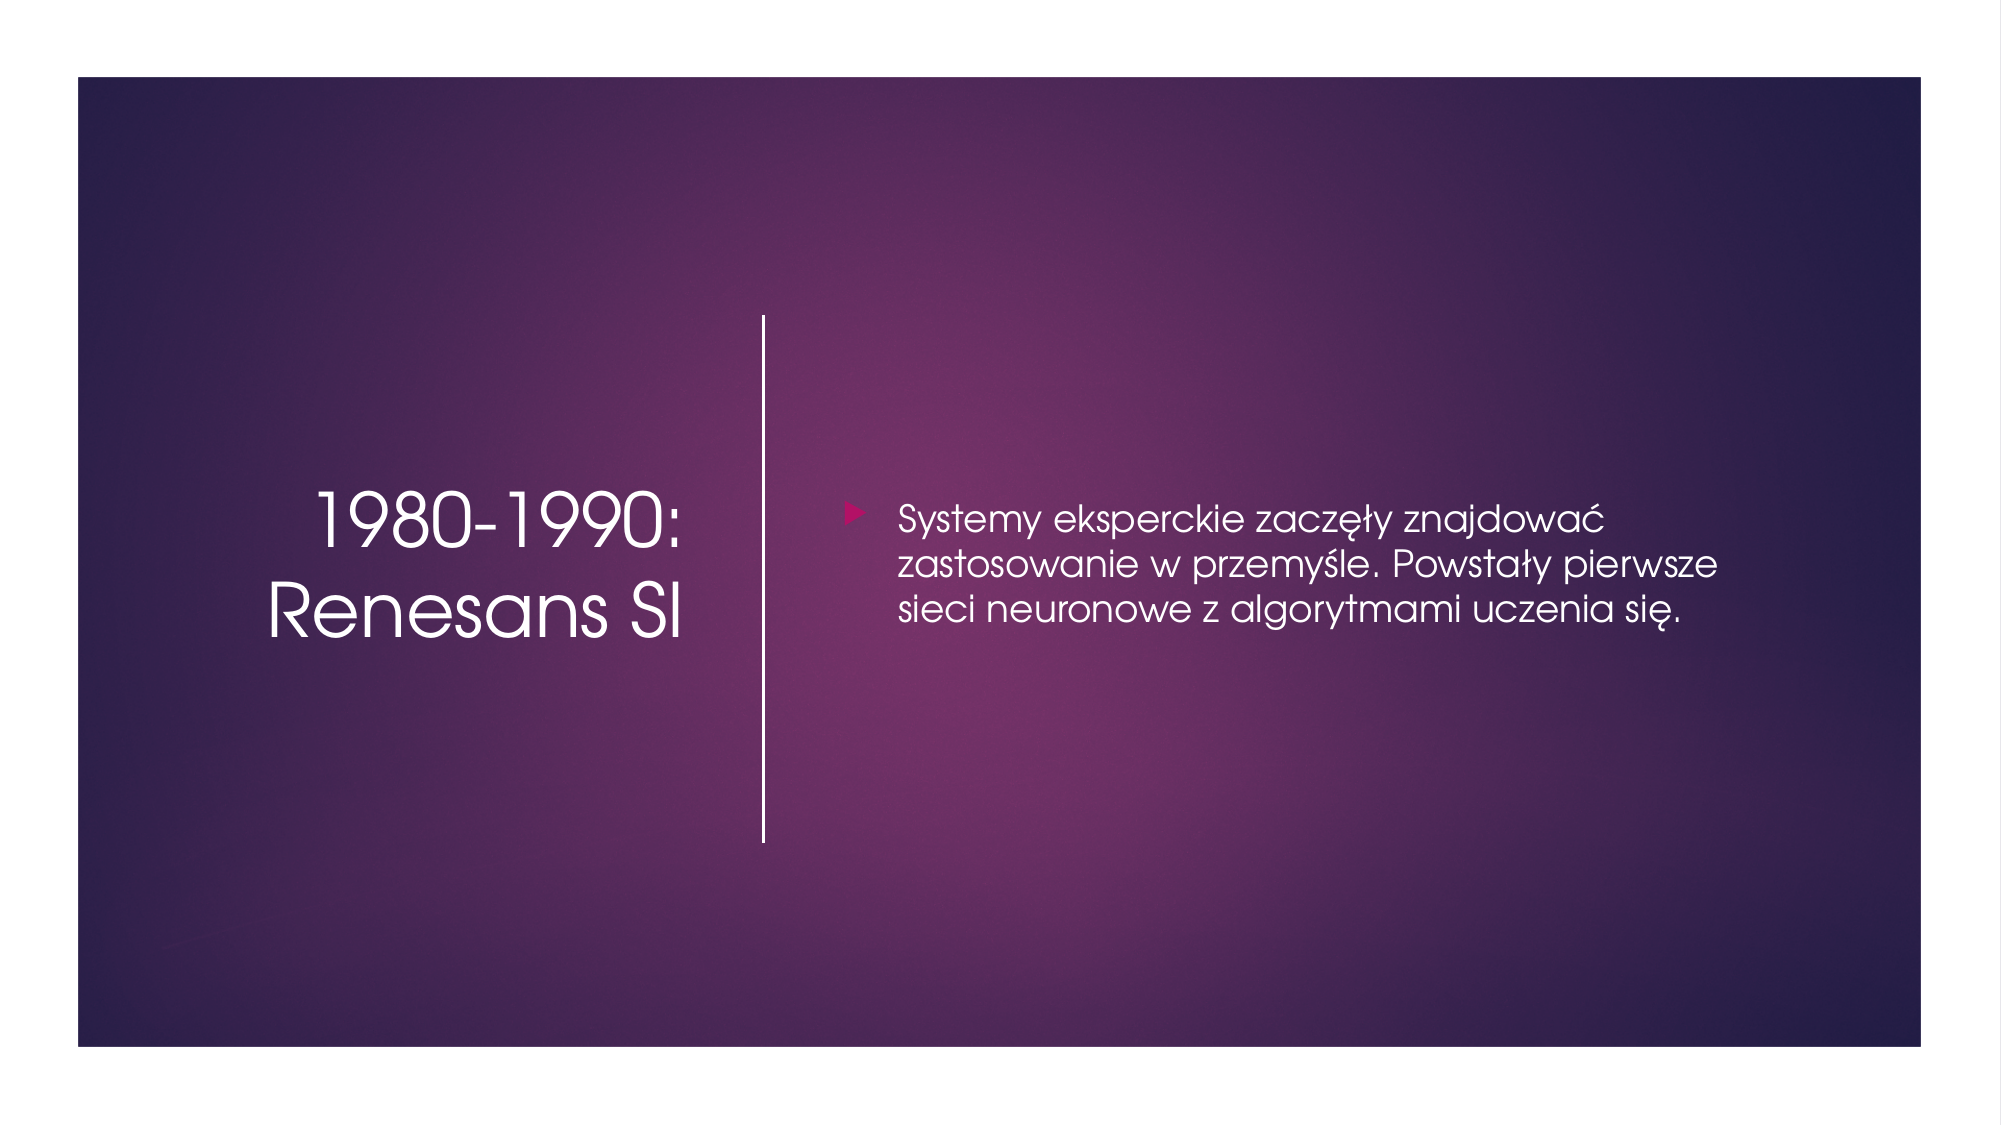

# 1980-1990: Renesans SI
Systemy eksperckie zaczęły znajdować zastosowanie w przemyśle. Powstały pierwsze sieci neuronowe z algorytmami uczenia się.